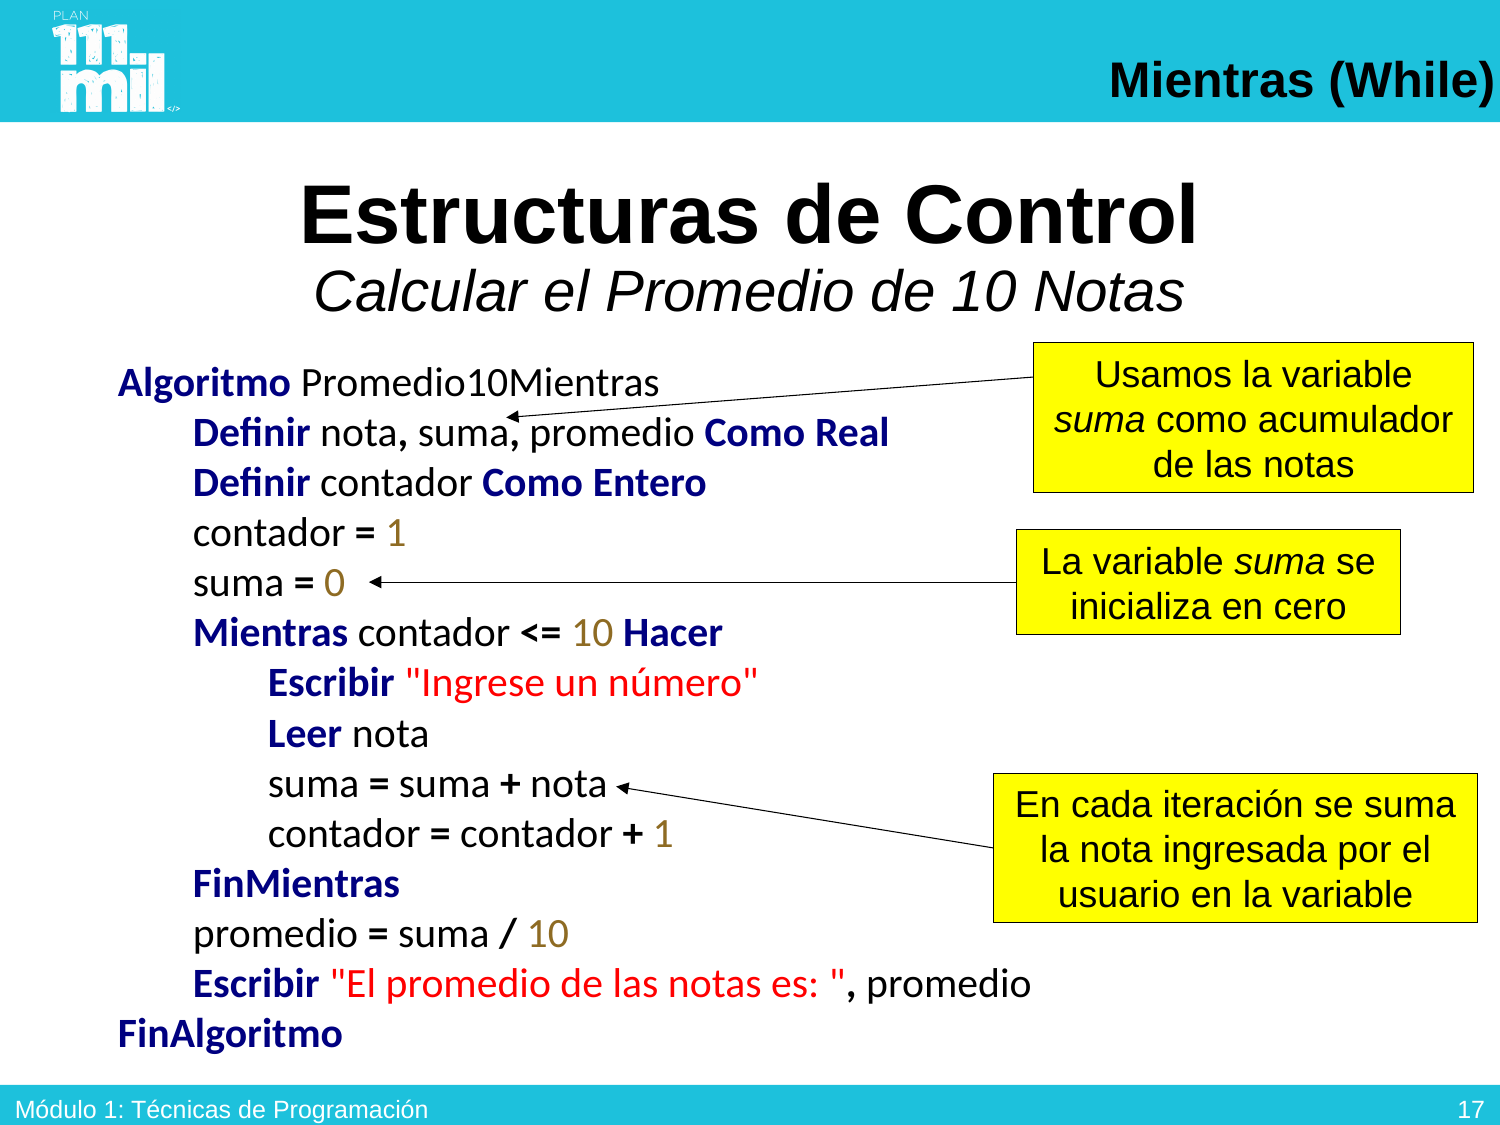

Mientras (While)
# Estructuras de Control Calcular el Promedio de 10 Notas
Usamos la variable suma como acumulador de las notas
Algoritmo Promedio10Mientras
Definir nota, suma, promedio Como Real
Definir contador Como Entero
contador = 1
suma = 0
Mientras contador <= 10 Hacer
Escribir "Ingrese un número"
Leer nota
suma = suma + nota
contador = contador + 1
FinMientras
promedio = suma / 10
Escribir "El promedio de las notas es: ", promedio
FinAlgoritmo
La variable suma se inicializa en cero
En cada iteración se suma la nota ingresada por el usuario en la variable
17
Módulo 1: Técnicas de Programación